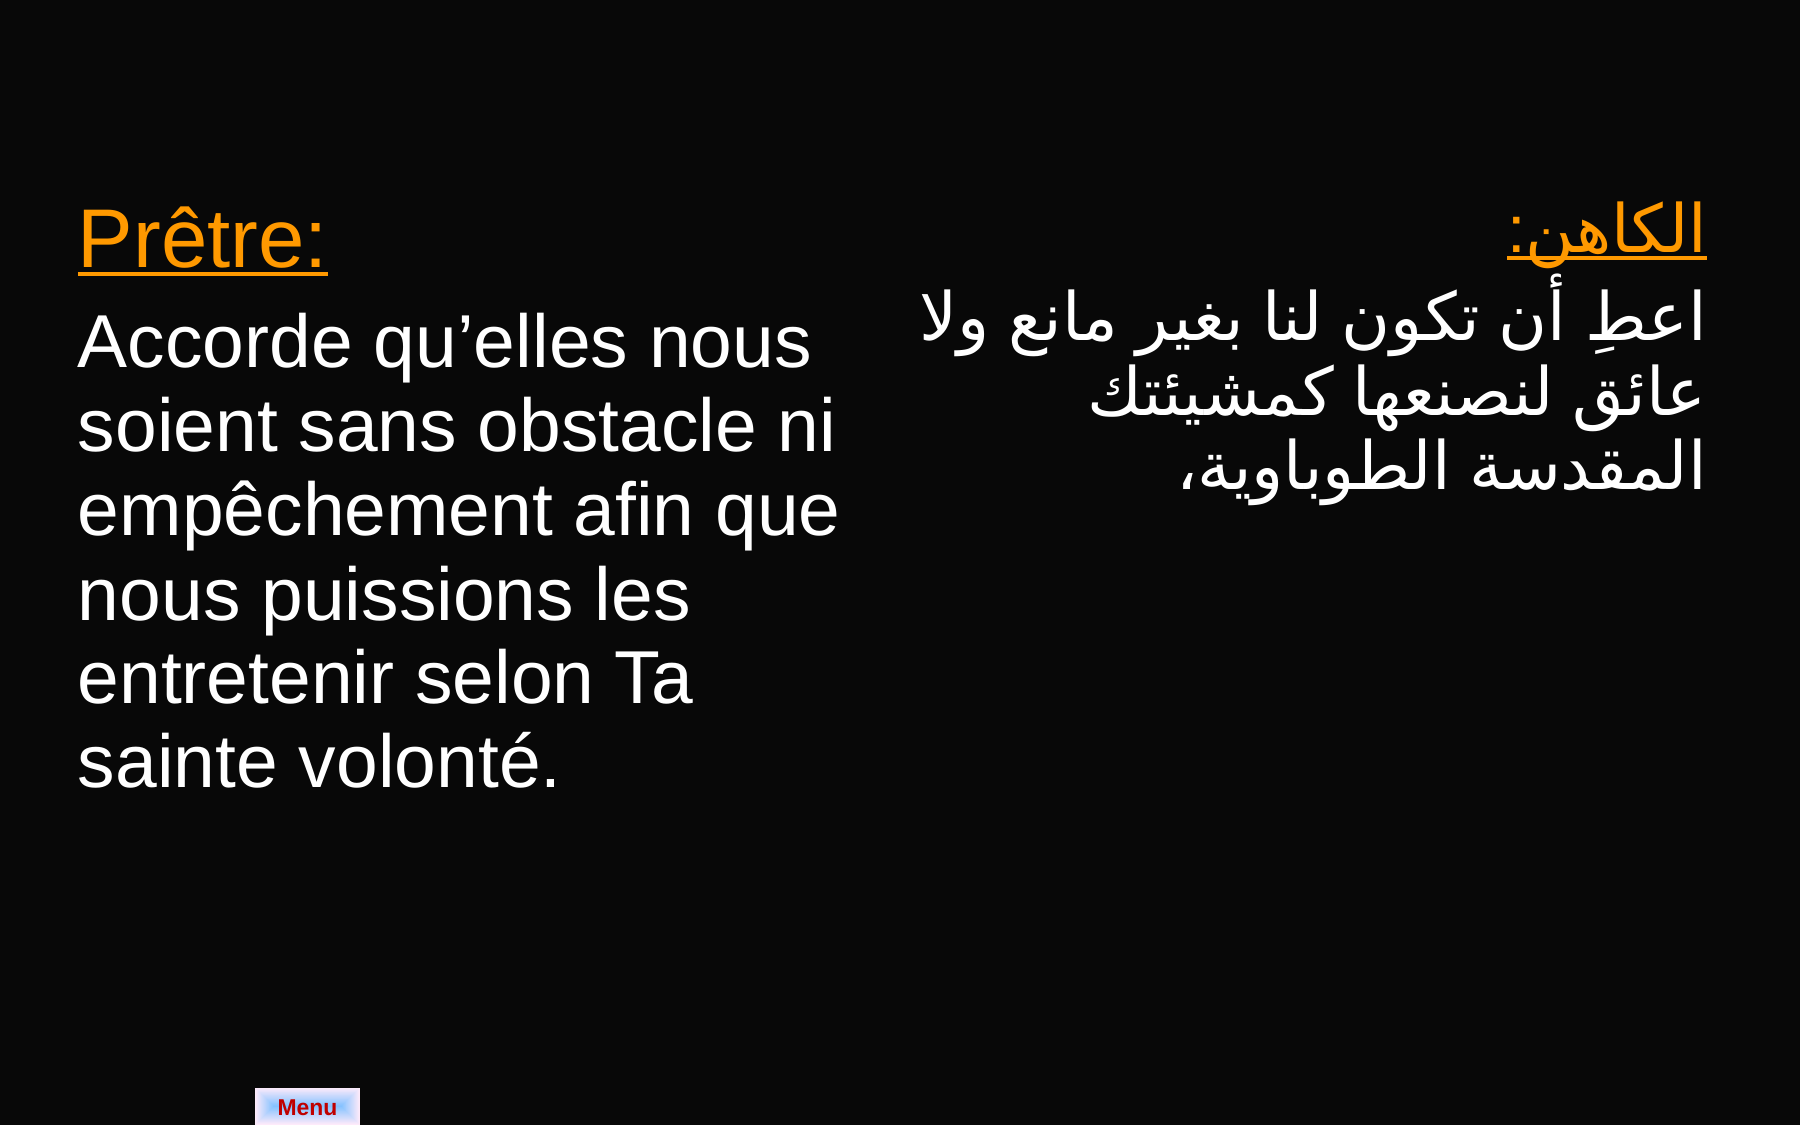

| Prêtre: Accorde qu’elles nous soient sans obstacle ni empêchement afin que nous puissions les entretenir selon Ta sainte volonté. | الكاهن: اعطِ أن تكون لنا بغير مانع ولا عائق لنصنعها كمشيئتك المقدسة الطوباوية، |
| --- | --- |

Menu